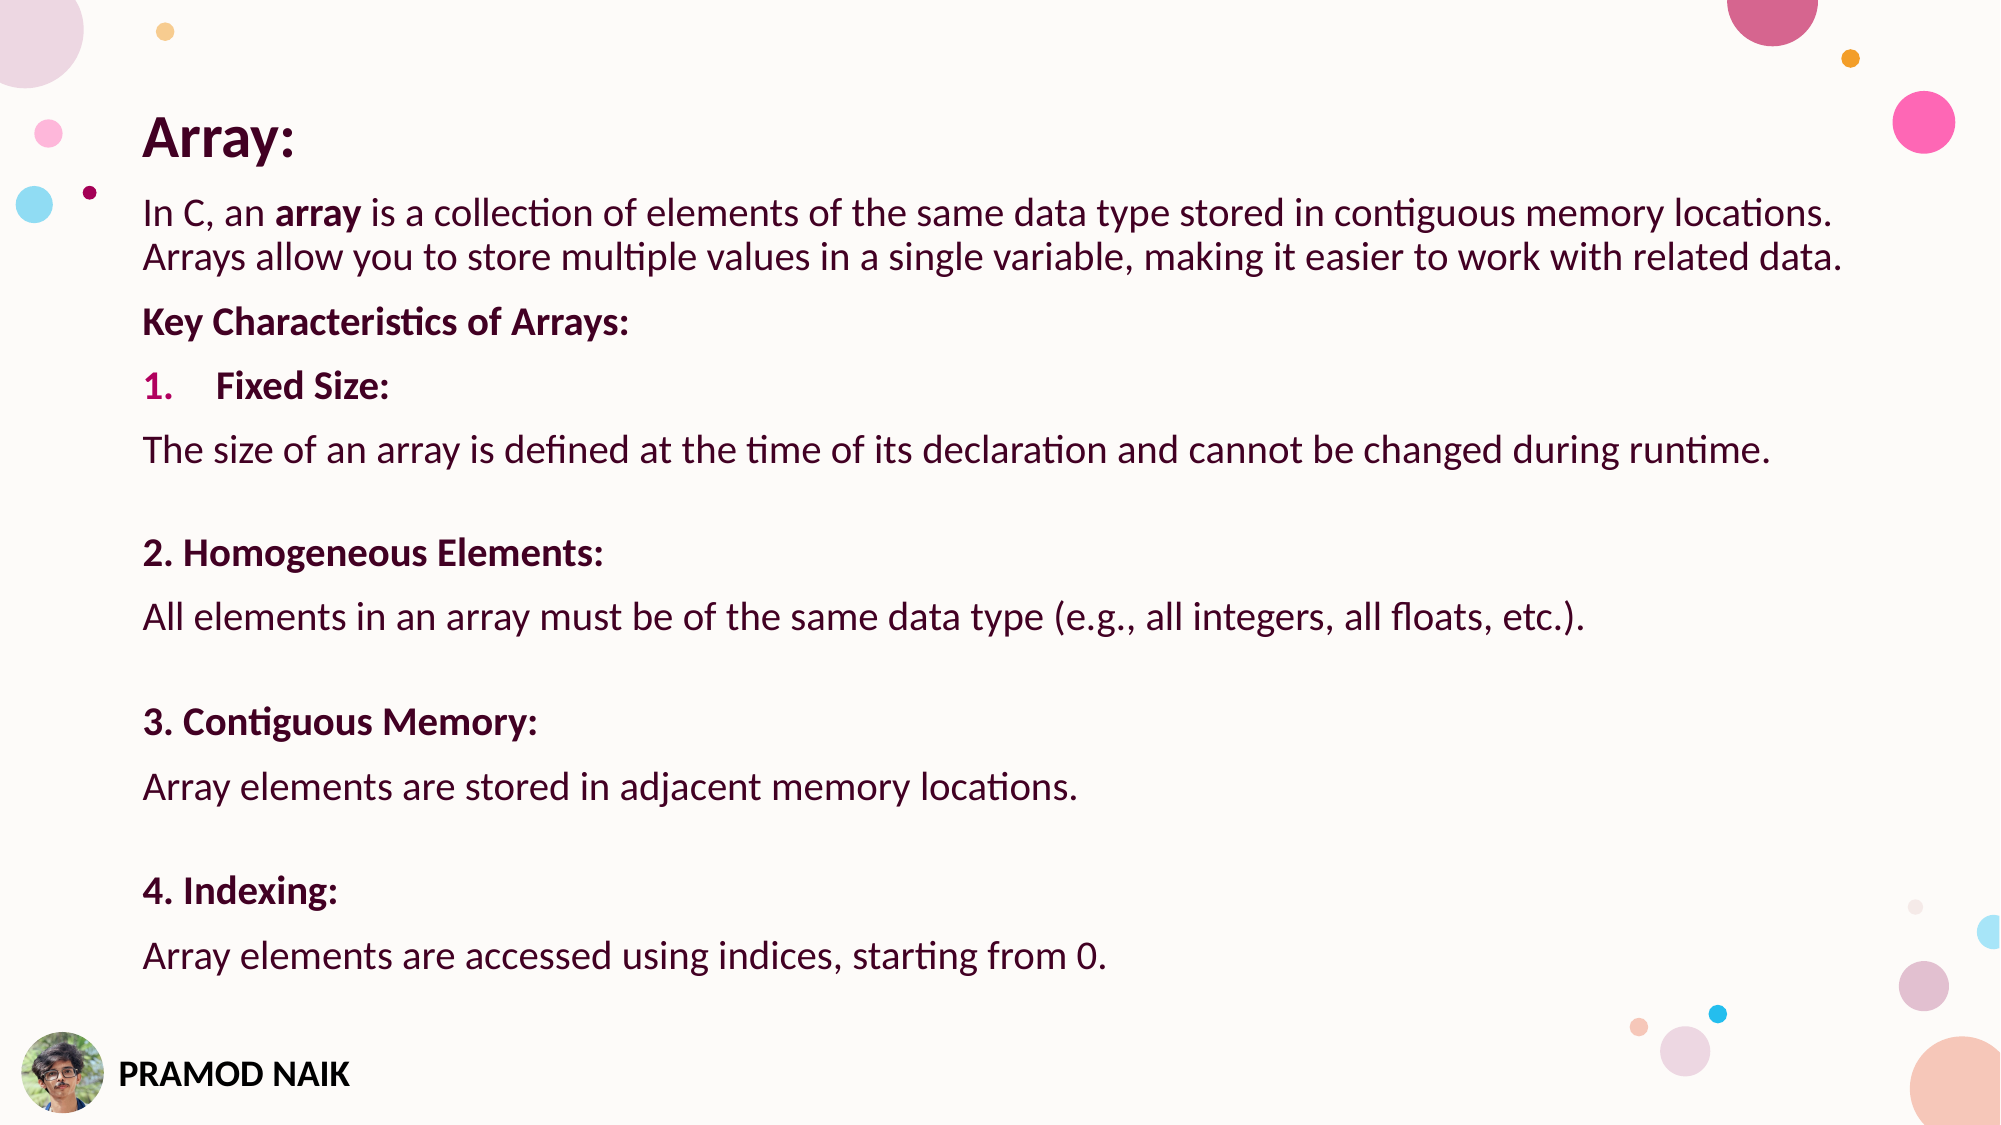

Array:
In C, an array is a collection of elements of the same data type stored in contiguous memory locations. Arrays allow you to store multiple values in a single variable, making it easier to work with related data.
Key Characteristics of Arrays:
Fixed Size:
The size of an array is defined at the time of its declaration and cannot be changed during runtime.

2. Homogeneous Elements:
All elements in an array must be of the same data type (e.g., all integers, all floats, etc.).

3. Contiguous Memory:
Array elements are stored in adjacent memory locations.

4. Indexing:
Array elements are accessed using indices, starting from 0.